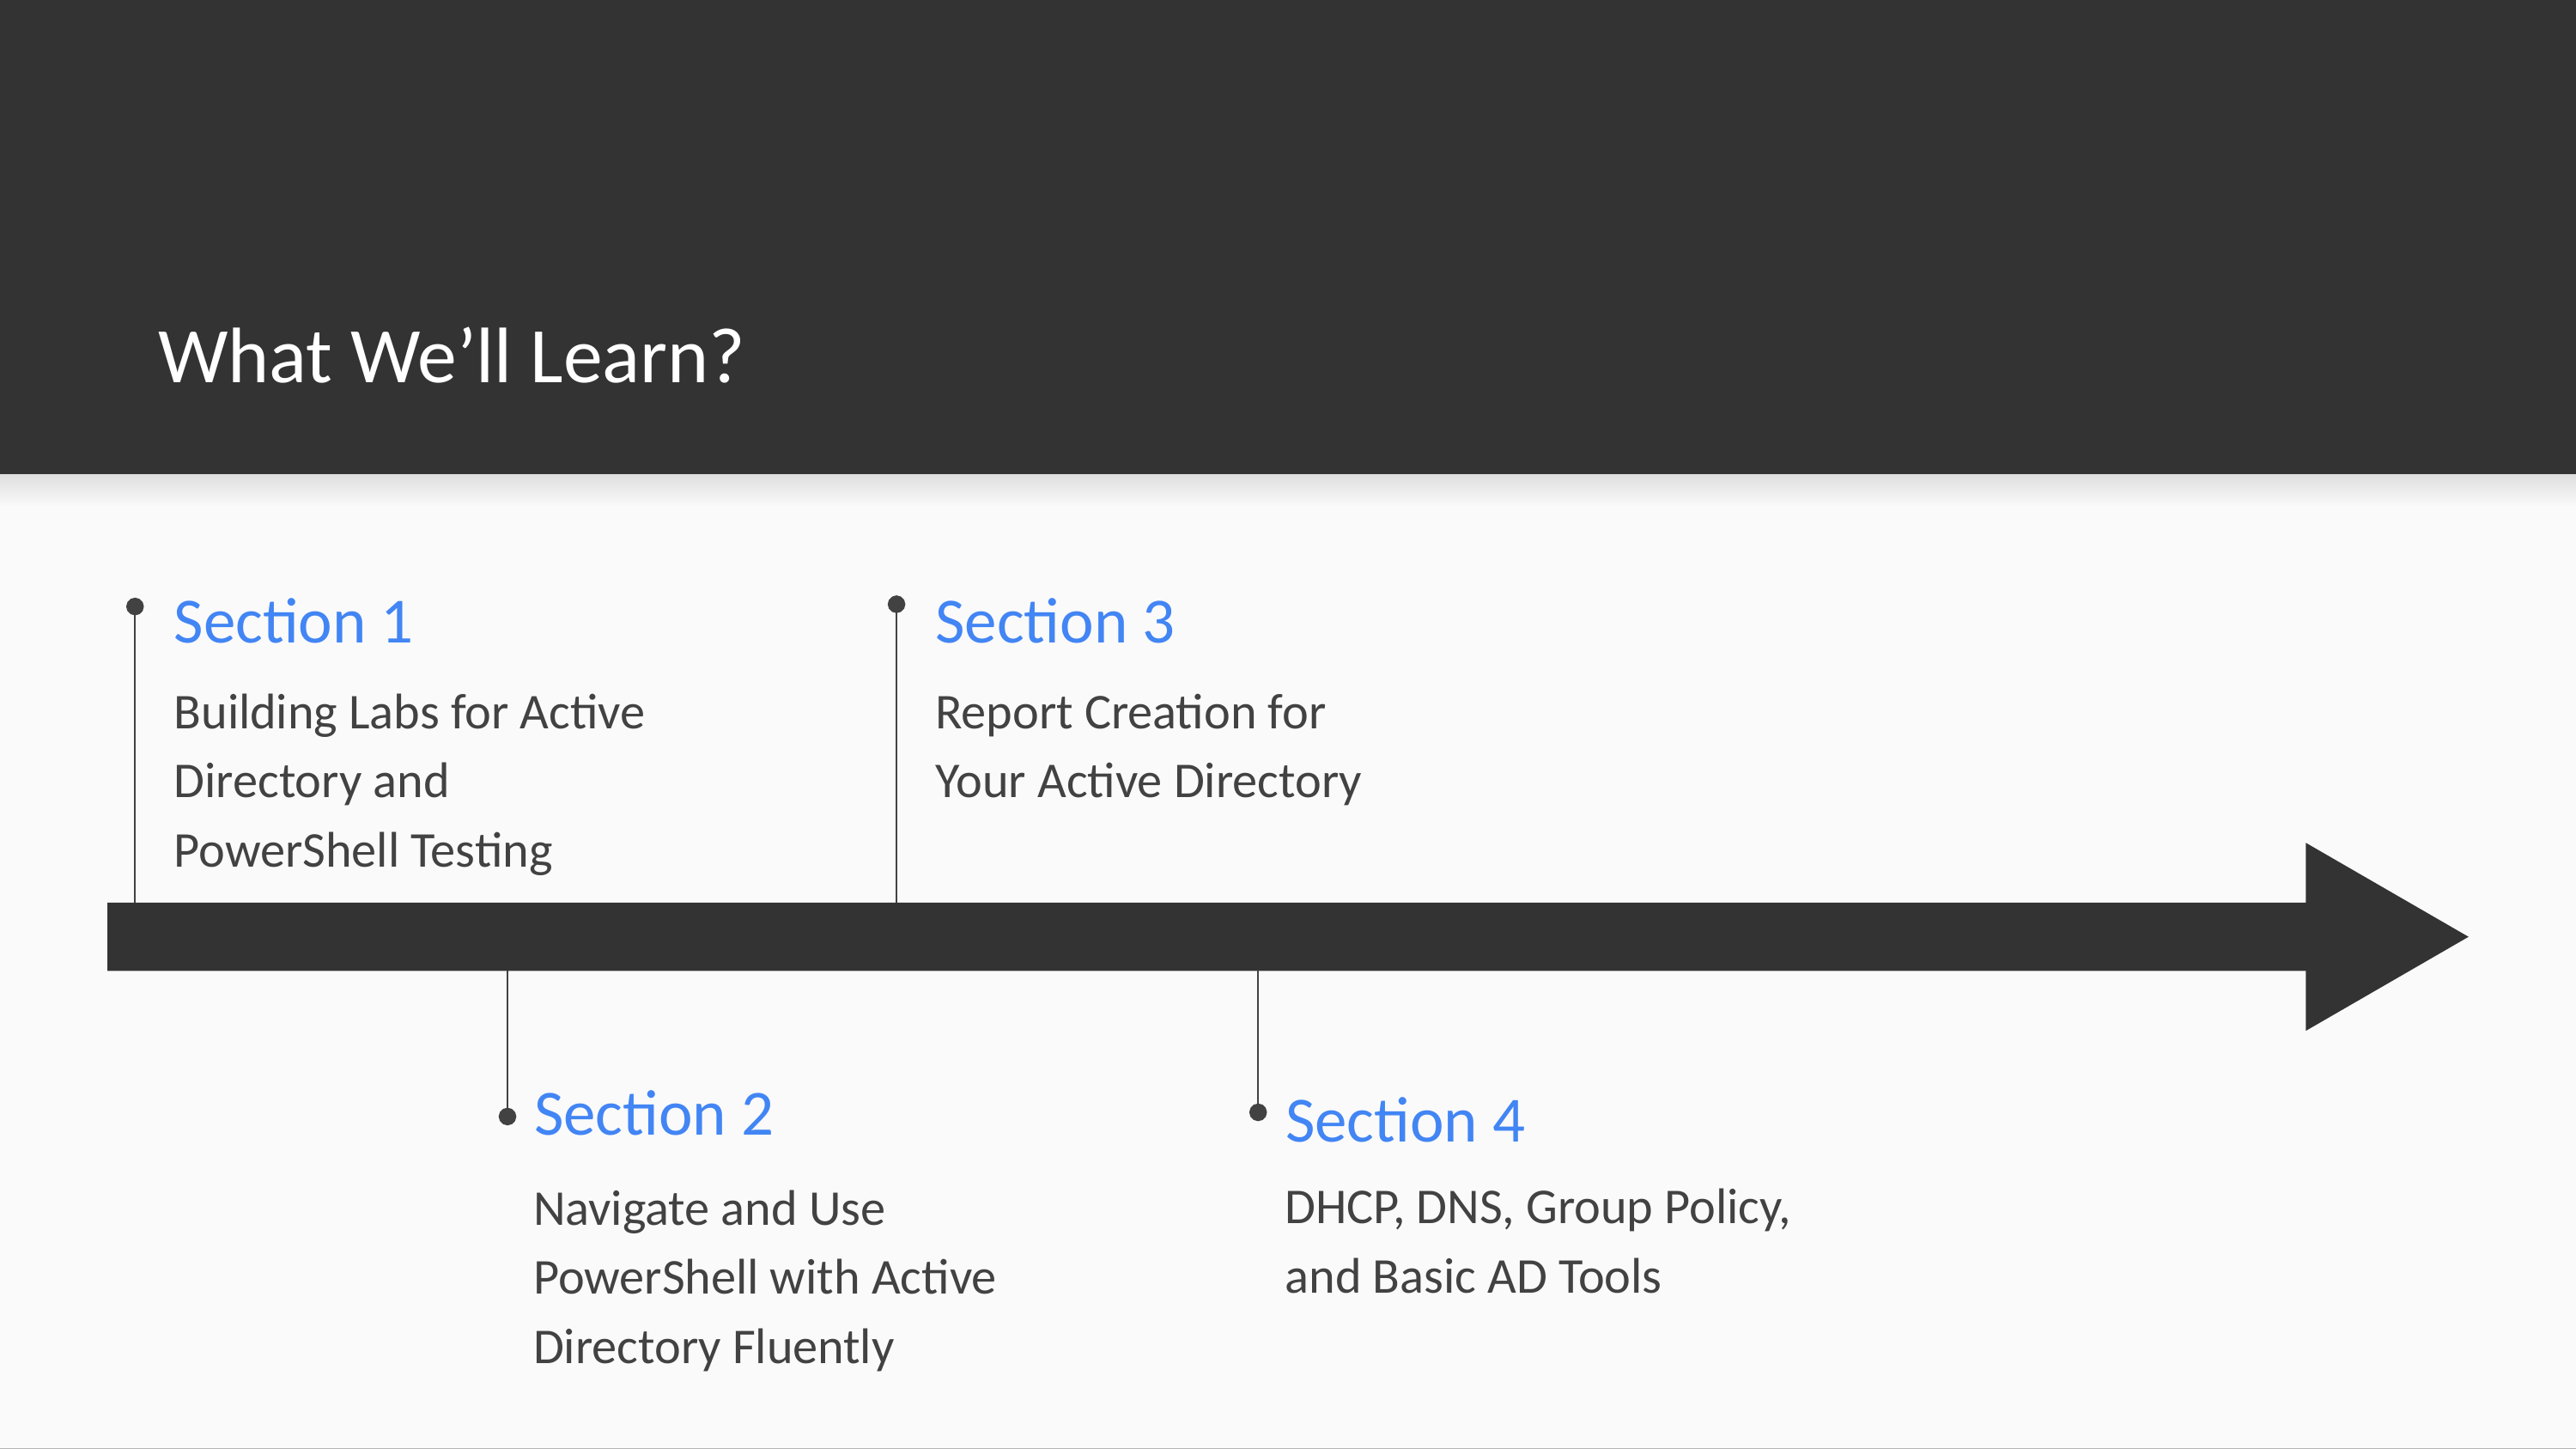

What We’ll Learn?

# Section 1
Section 3
Building Labs for Active Directory and PowerShell Testing
Report Creation for Your Active Directory

Section 2
Section 4
DHCP, DNS, Group Policy, and Basic AD Tools
Navigate and Use PowerShell with Active Directory Fluently